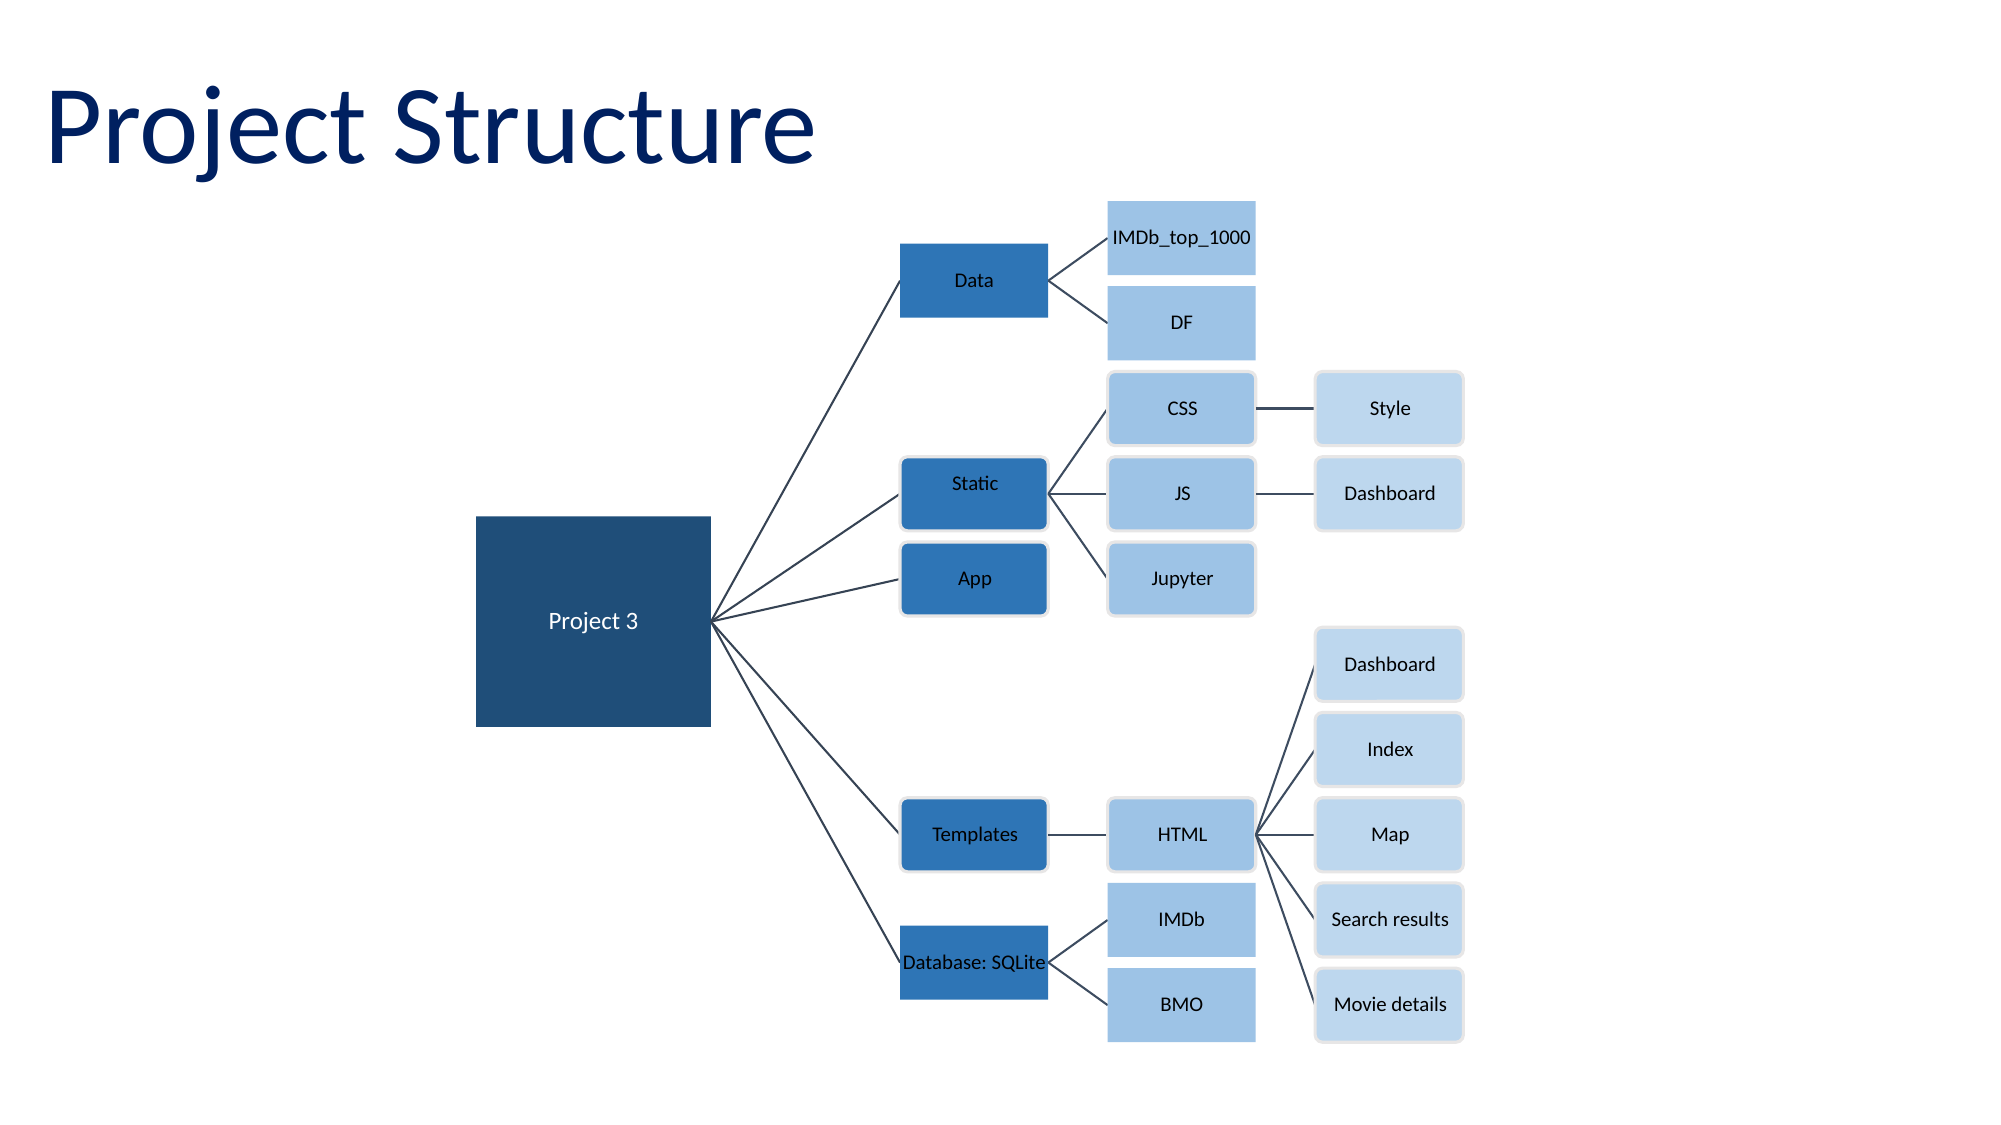

Project Structure
Project 3

Data

IMDb_top_1000

DF

Static

CSS

Style

JS

Dashboard

Jupyter

App

Templates

HTML

Dashboard

Index

Map

Search results

Movie details

Database: SQLite

IMDb

BMO